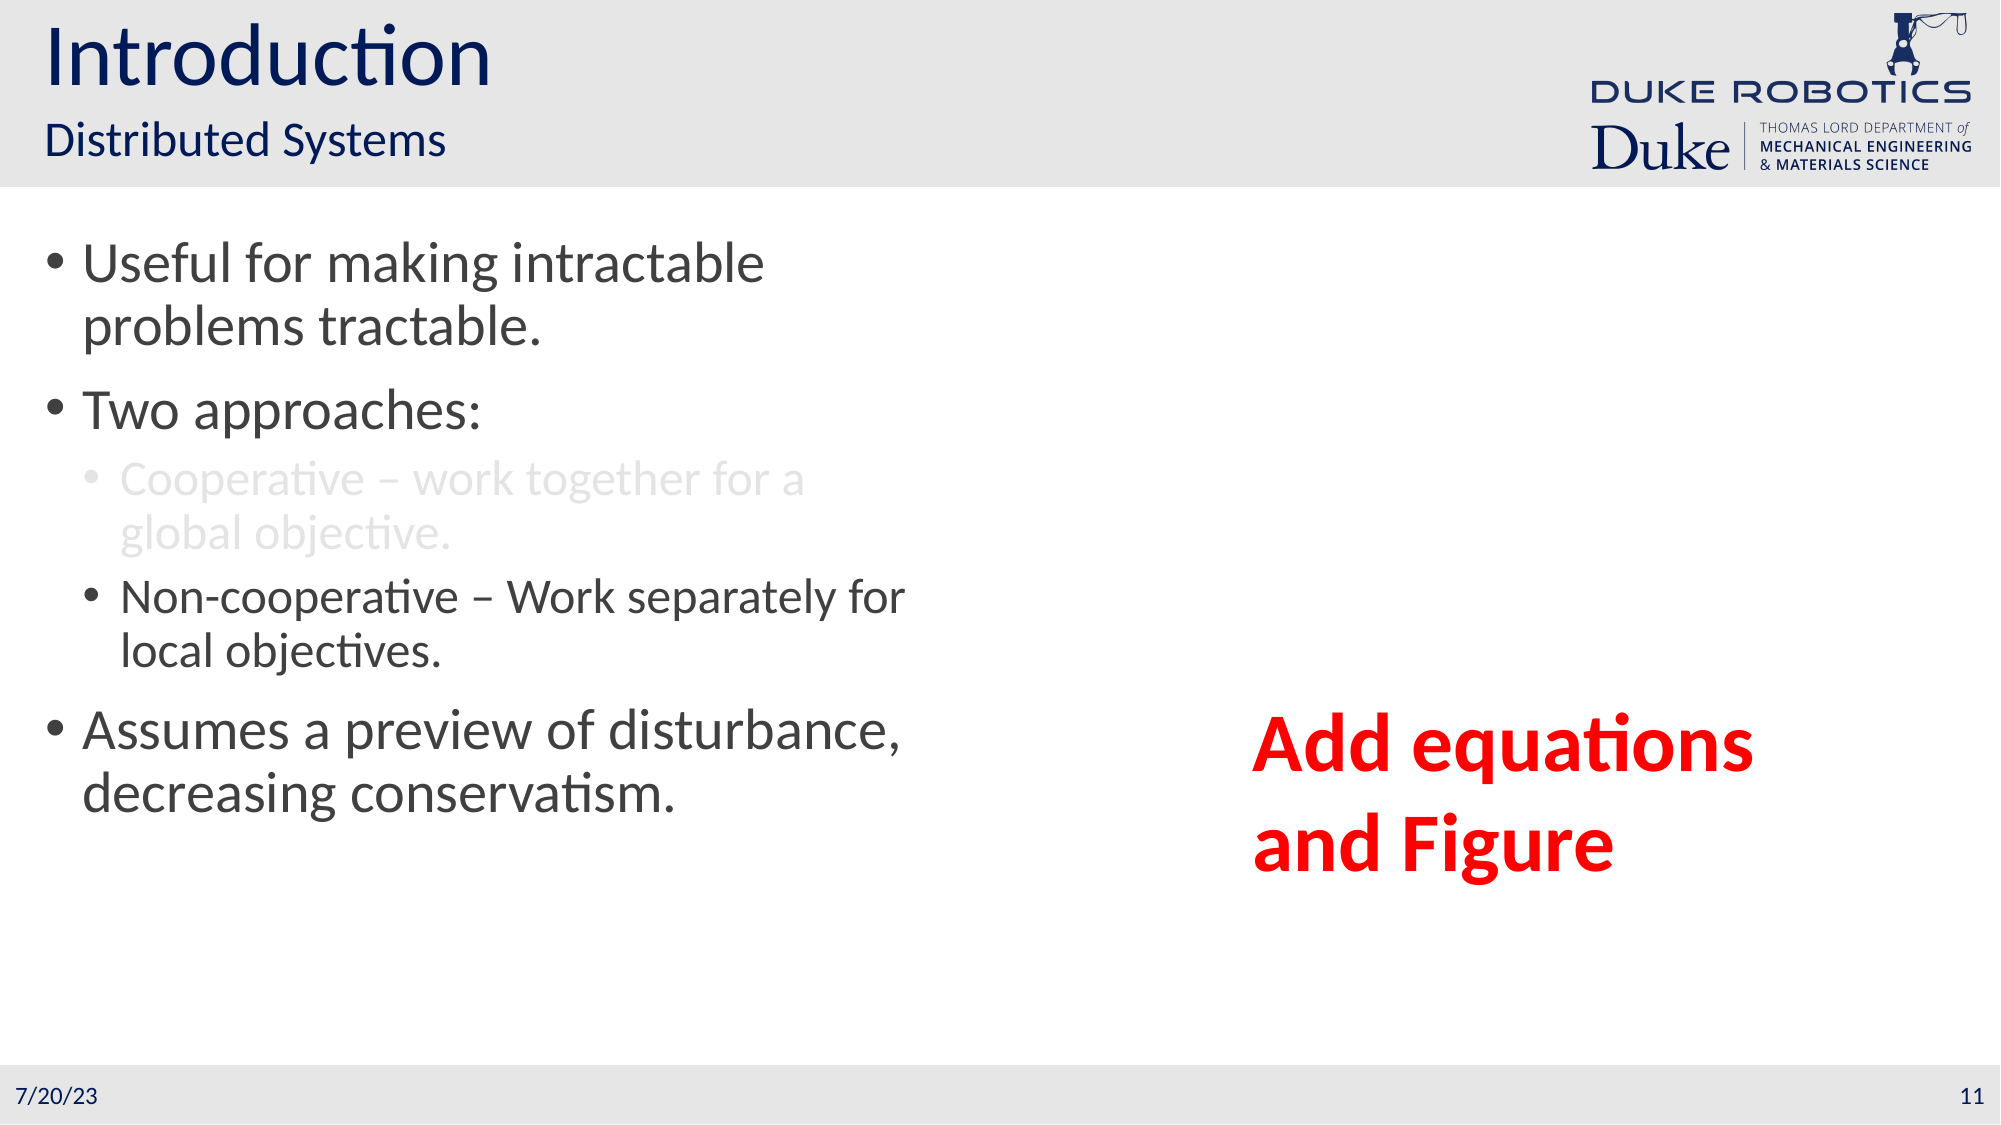

# Introduction
Distributed Systems
Useful for making intractable problems tractable.
Two approaches:
Cooperative – work together for a global objective.
Non-cooperative – Work separately for local objectives.
Assumes a preview of disturbance, decreasing conservatism.

Add equations and Figure

11
7/20/23